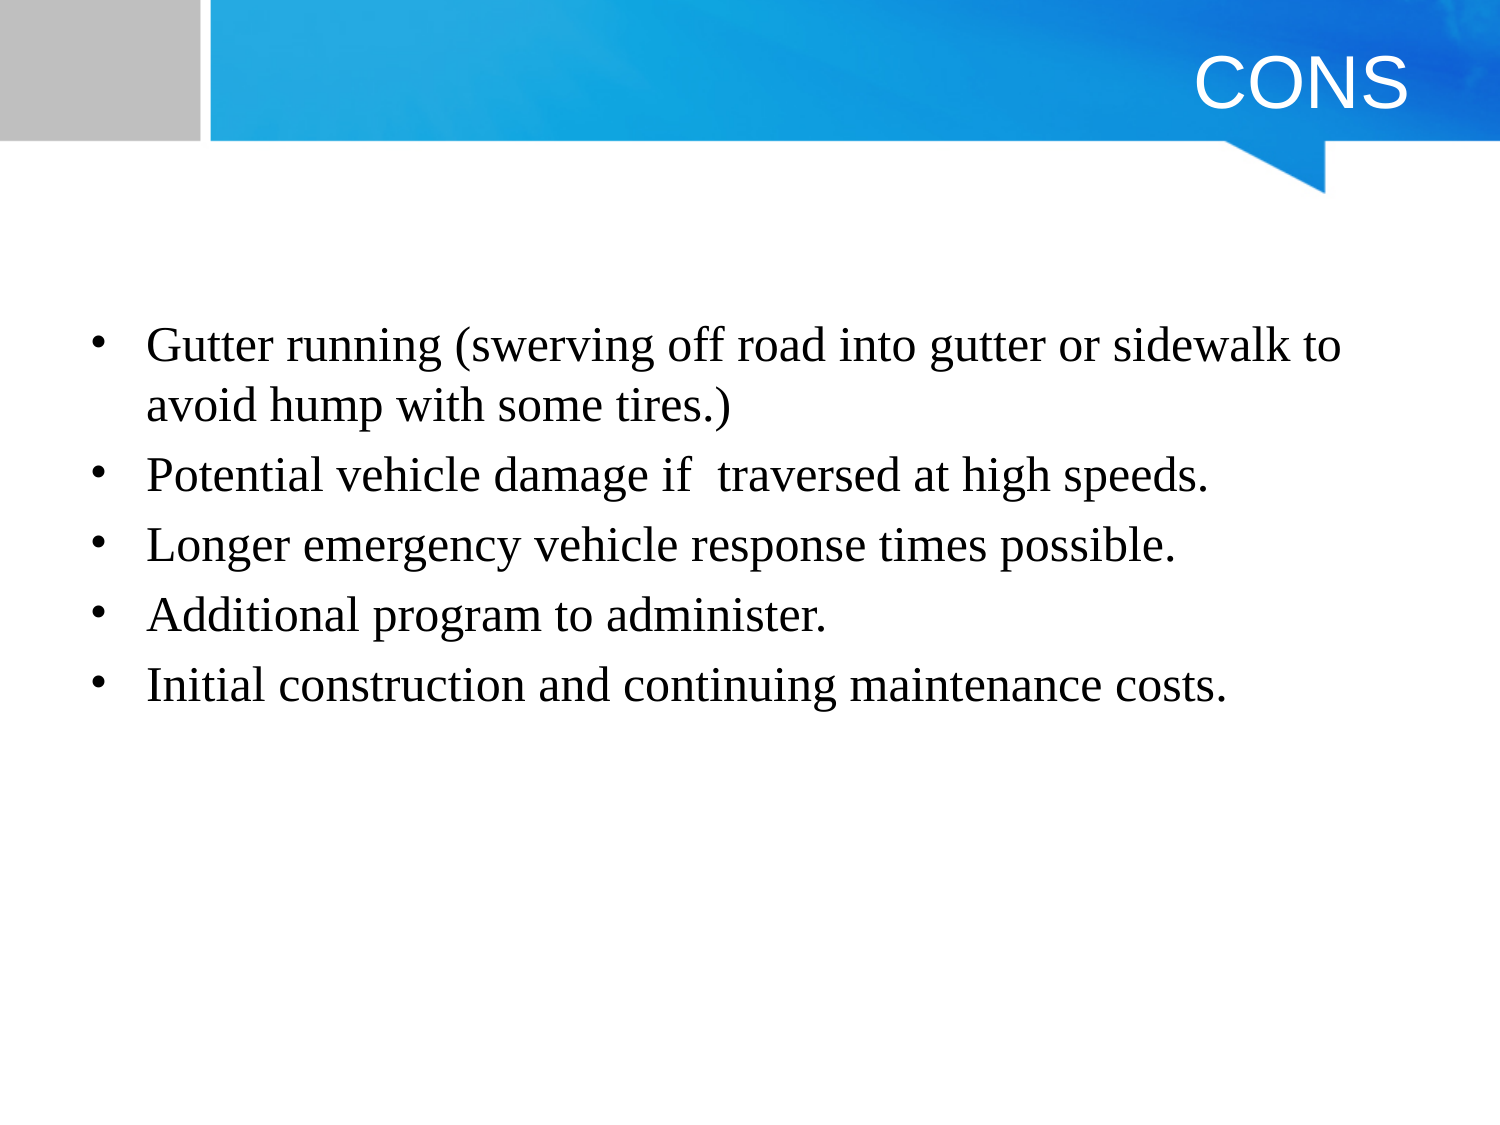

CONS
Gutter running (swerving off road into gutter or sidewalk to avoid hump with some tires.)
Potential vehicle damage if  traversed at high speeds.
Longer emergency vehicle response times possible.
Additional program to administer.
Initial construction and continuing maintenance costs.